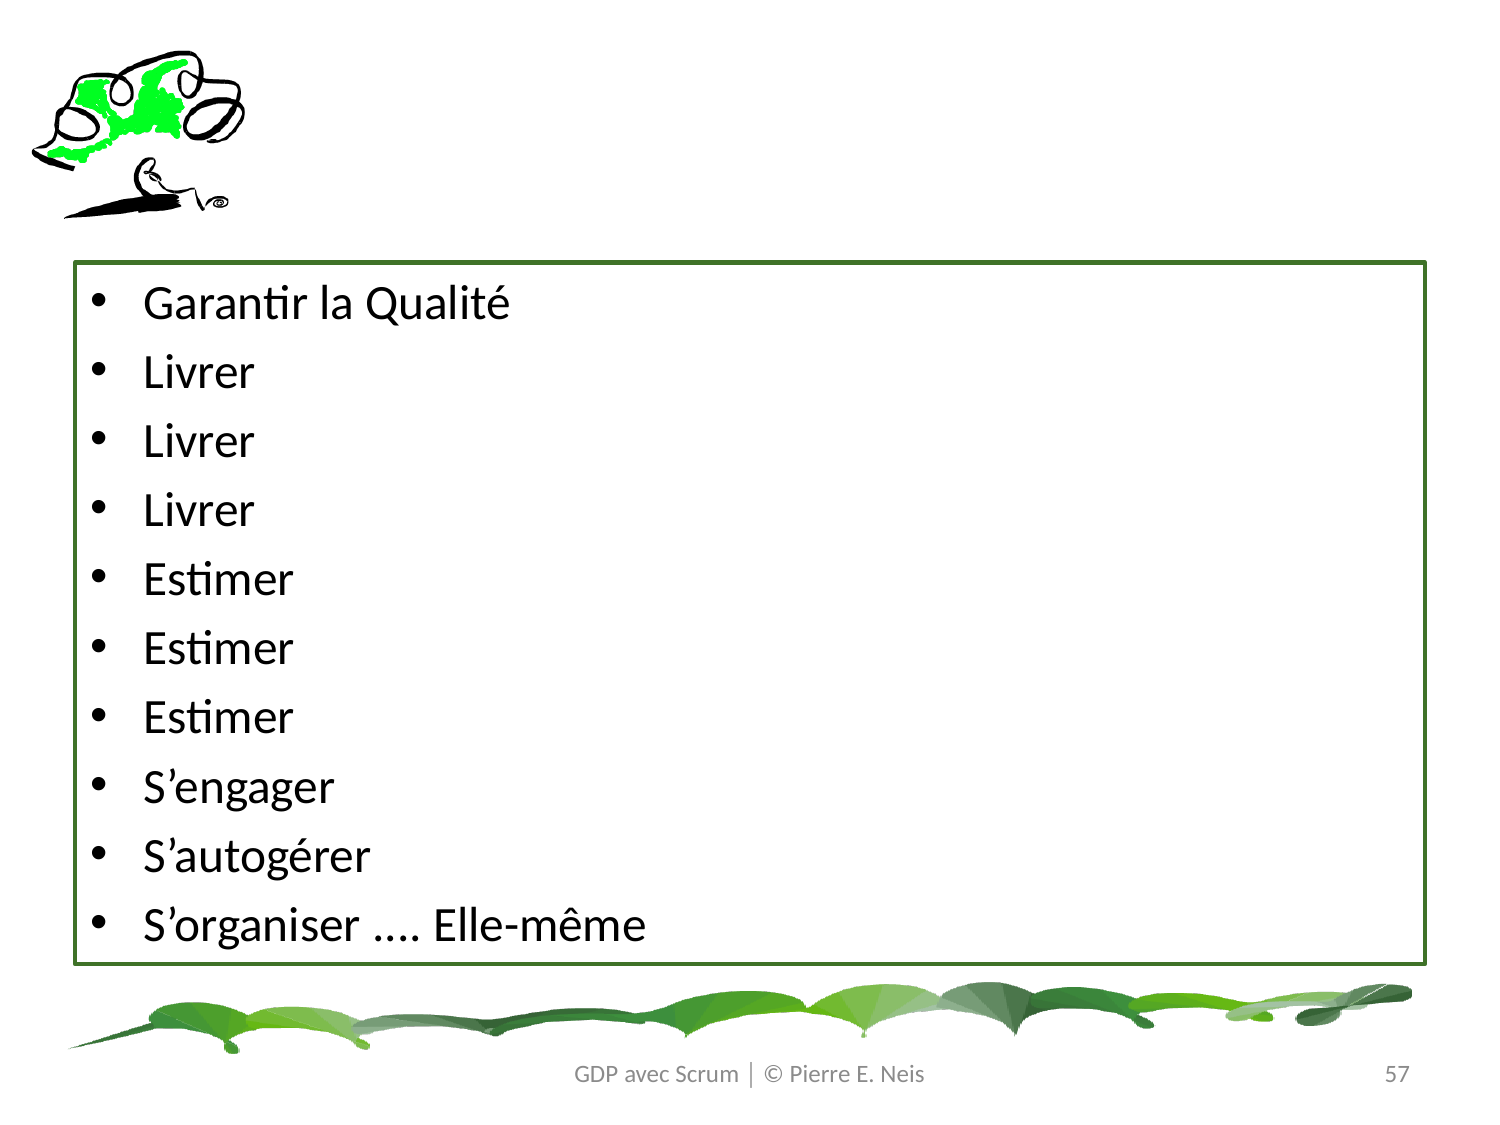

# Sa Mission
Garantir la Qualité
Livrer
Livrer
Livrer
Estimer
Estimer
Estimer
S’engager
S’autogérer
S’organiser .... Elle-même
GDP avec Scrum │ © Pierre E. Neis
57